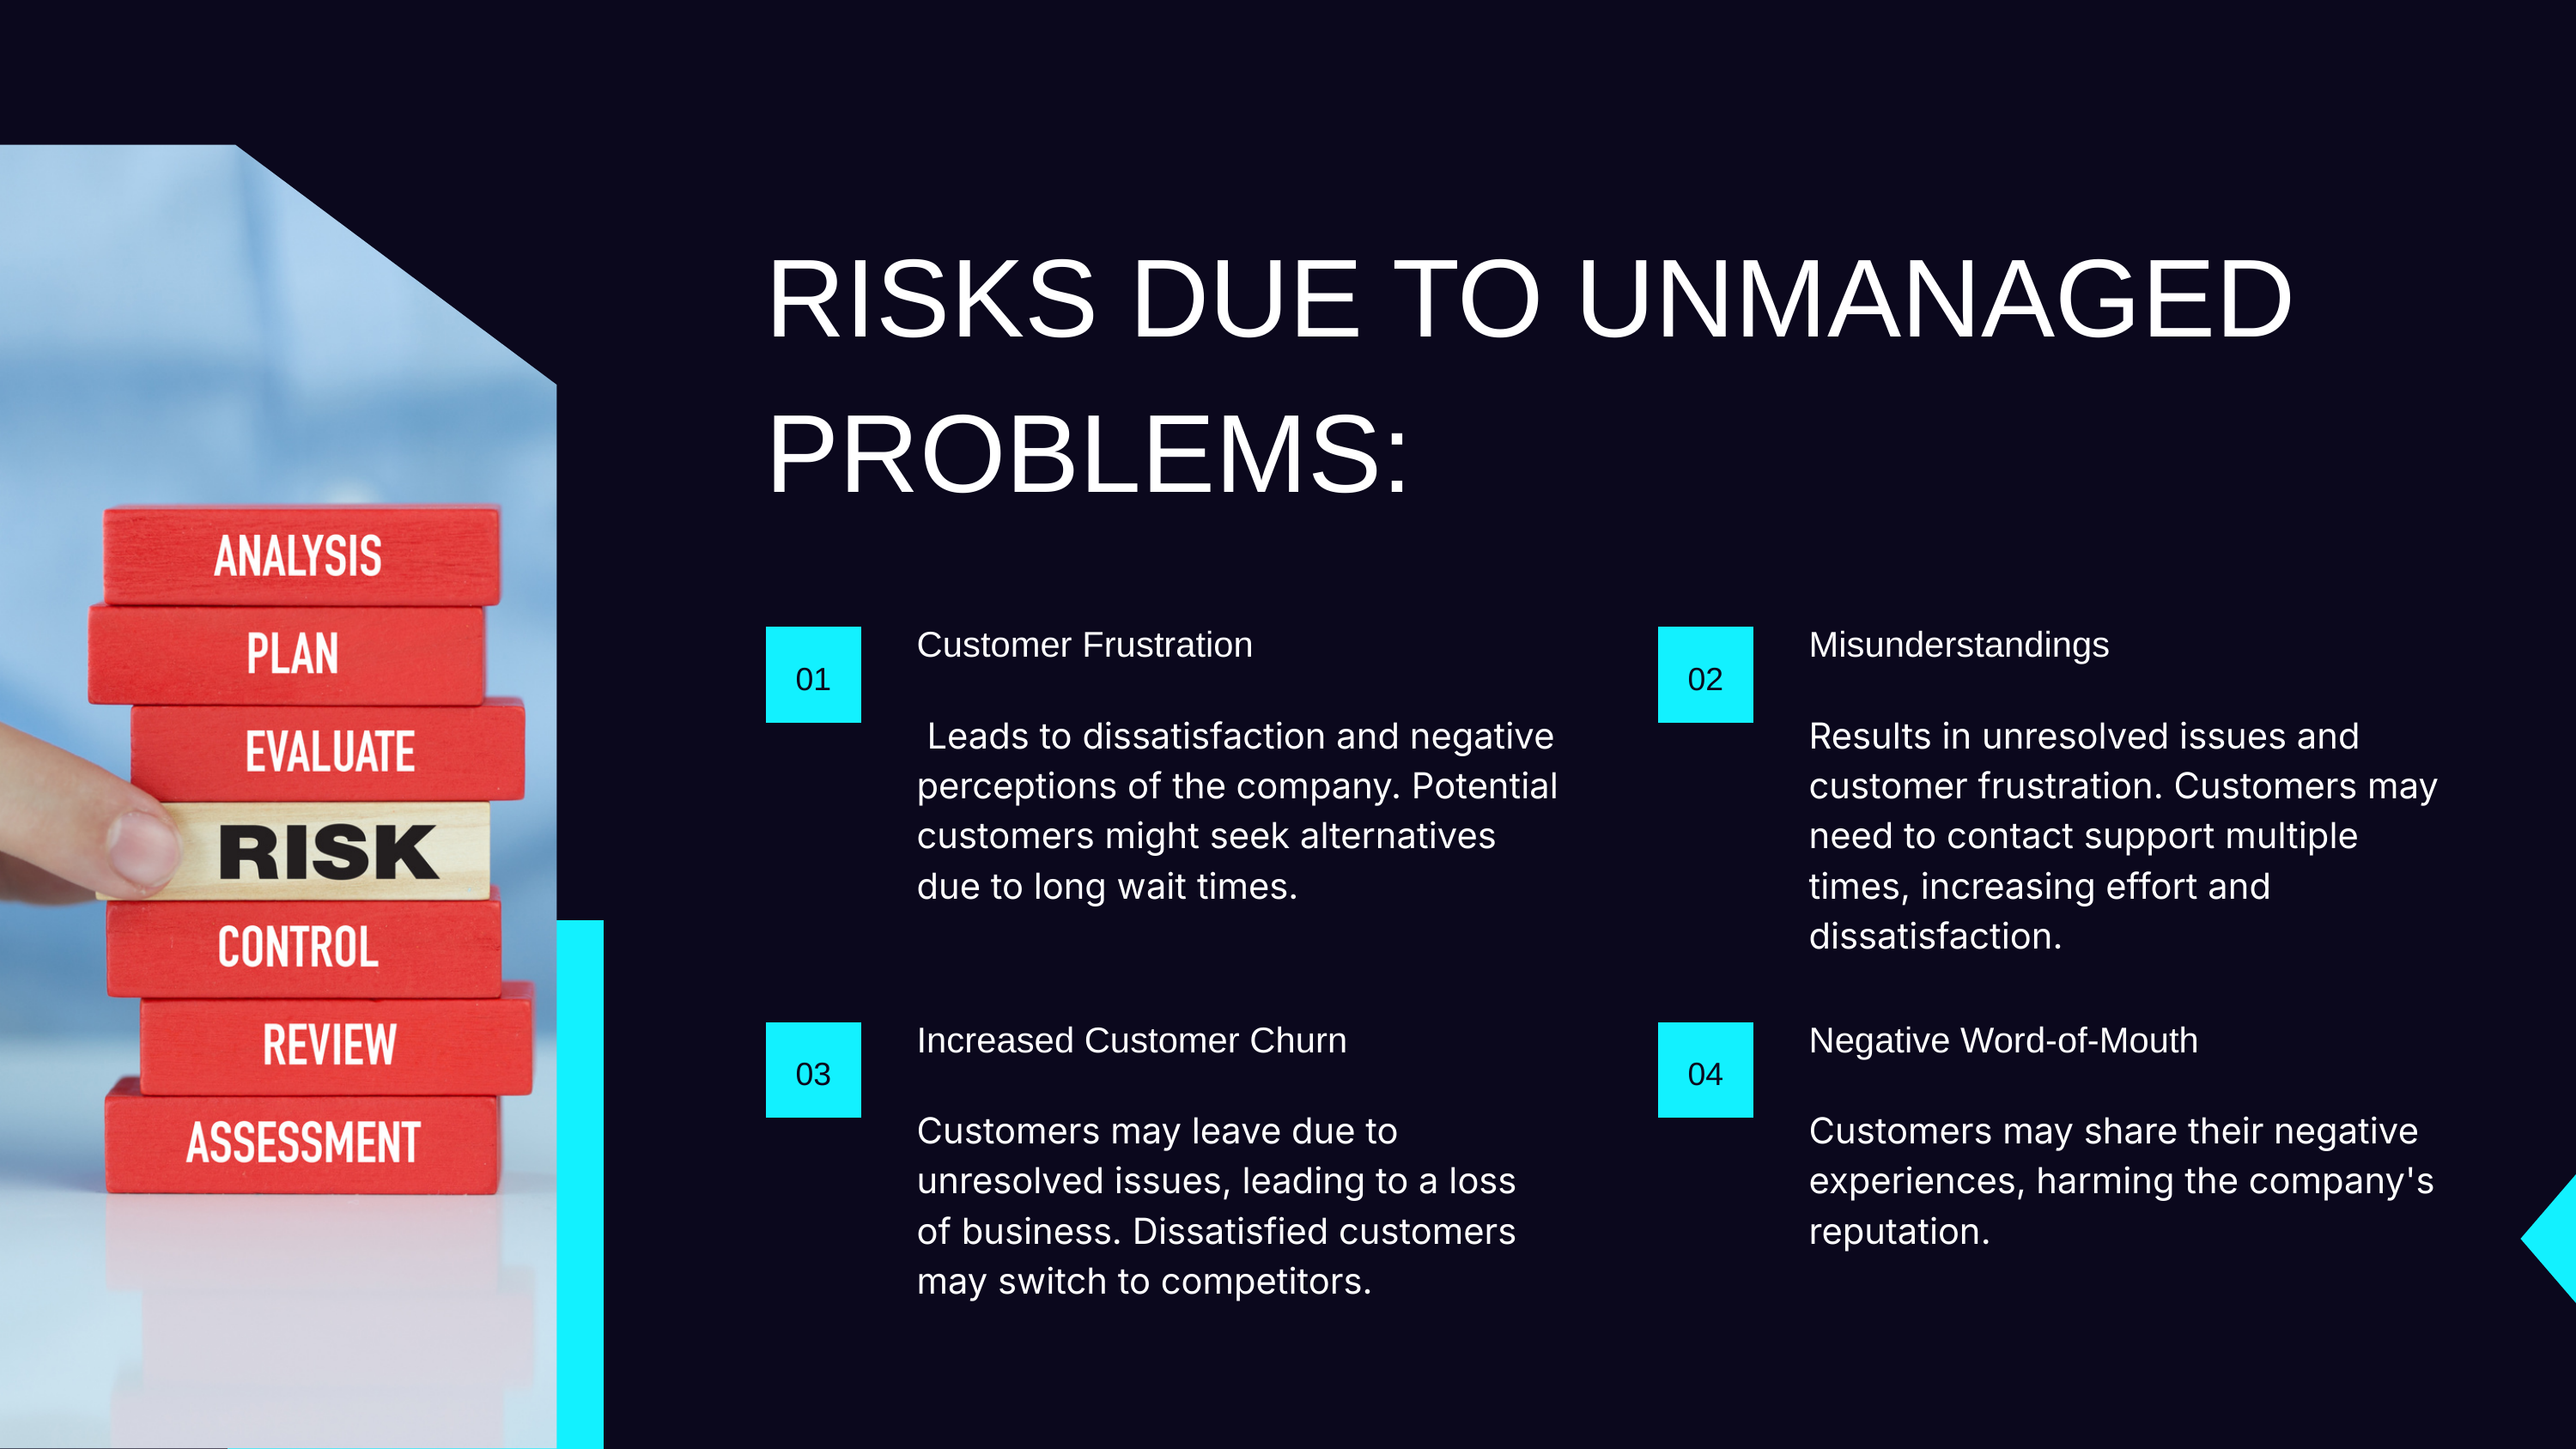

RISKS DUE TO UNMANAGED PROBLEMS:
Customer Frustration
Misunderstandings

01
02
 Leads to dissatisfaction and negative perceptions of the company. Potential customers might seek alternatives due to long wait times.
Results in unresolved issues and customer frustration. Customers may need to contact support multiple times, increasing effort and dissatisfaction.

Increased Customer Churn
Negative Word-of-Mouth

03
04
Customers may leave due to unresolved issues, leading to a loss of business. Dissatisfied customers may switch to competitors.
Customers may share their negative experiences, harming the company's reputation.